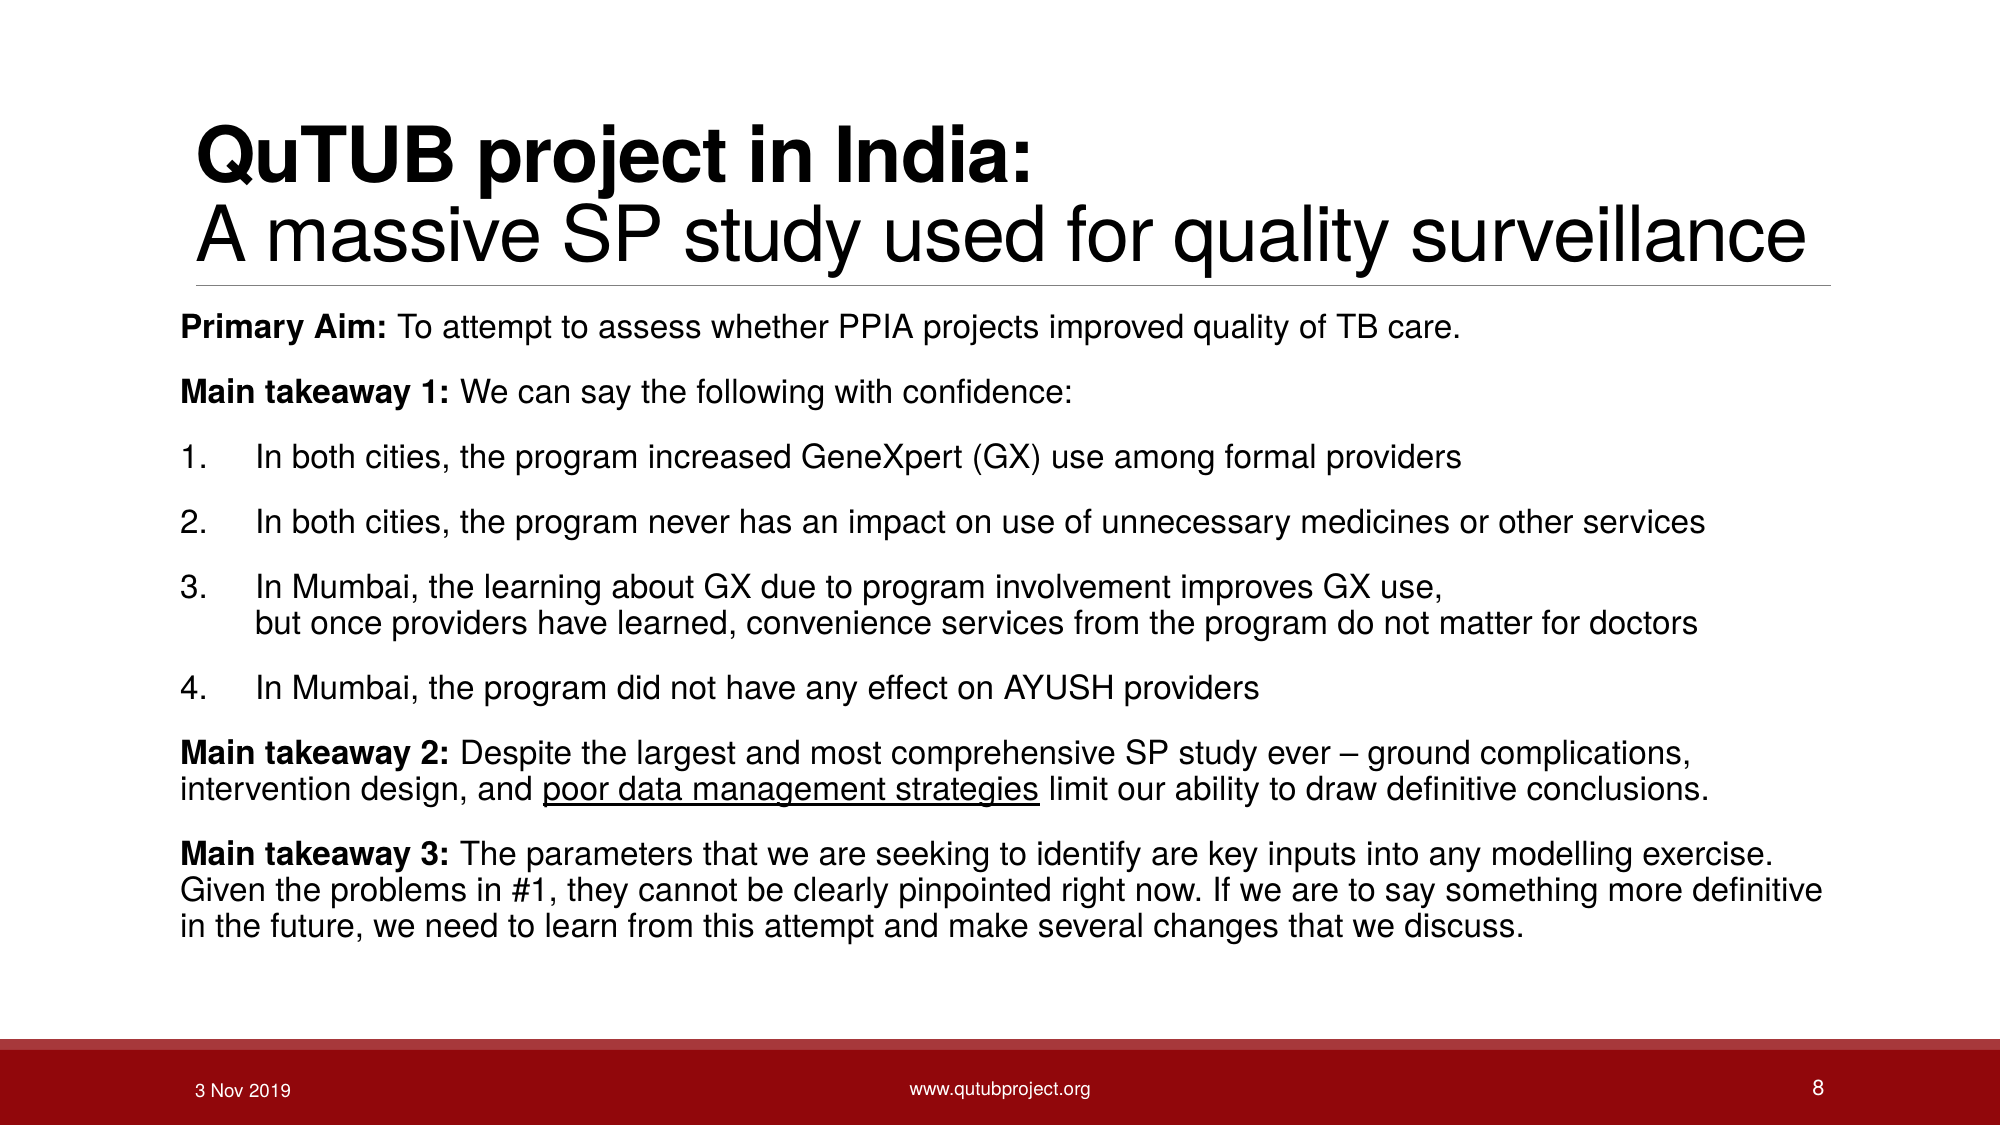

# QuTUB project in India: A massive SP study used for quality surveillance
Primary Aim: To attempt to assess whether PPIA projects improved quality of TB care.
Main takeaway 1: We can say the following with confidence:
In both cities, the program increased GeneXpert (GX) use among formal providers
In both cities, the program never has an impact on use of unnecessary medicines or other services
In Mumbai, the learning about GX due to program involvement improves GX use,
but once providers have learned, convenience services from the program do not matter for doctors
In Mumbai, the program did not have any effect on AYUSH providers
Main takeaway 2: Despite the largest and most comprehensive SP study ever – ground complications, intervention design, and poor data management strategies limit our ability to draw definitive conclusions.
Main takeaway 3: The parameters that we are seeking to identify are key inputs into any modelling exercise. Given the problems in #1, they cannot be clearly pinpointed right now. If we are to say something more definitive in the future, we need to learn from this attempt and make several changes that we discuss.
3 Nov 2019
www.qutubproject.org
8